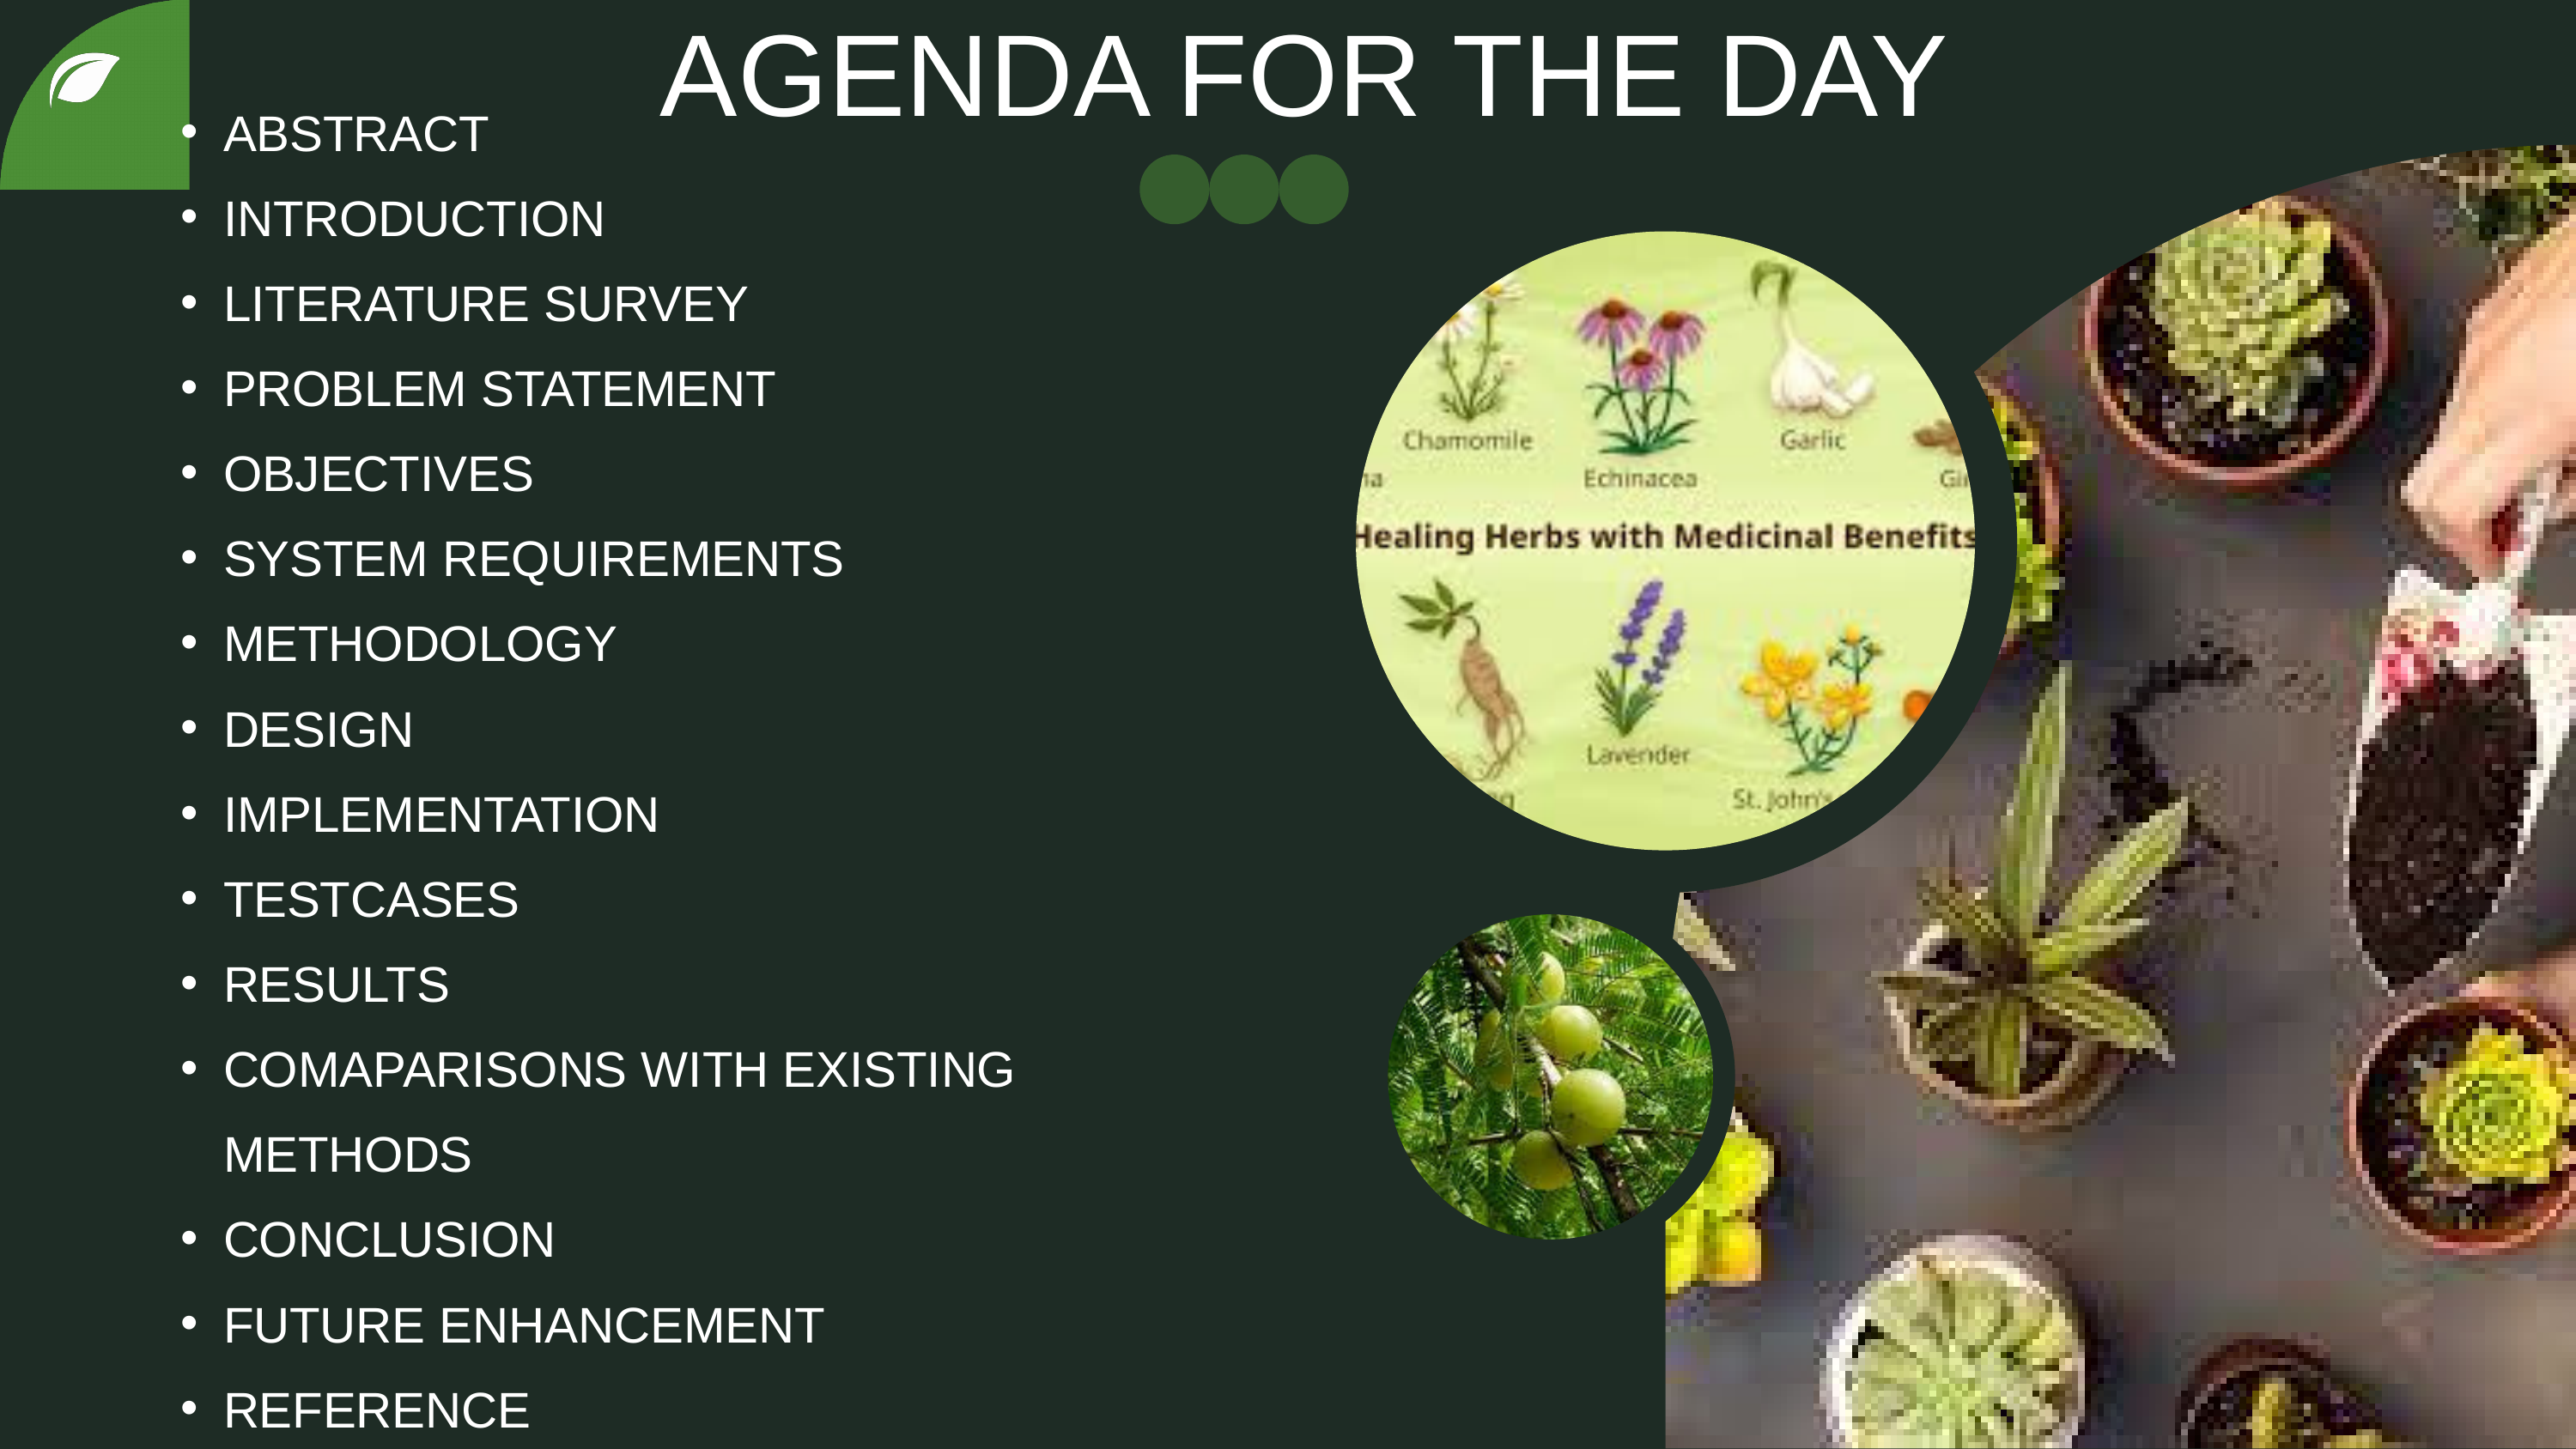

AGENDA FOR THE DAY

ABSTRACT
INTRODUCTION
LITERATURE SURVEY
PROBLEM STATEMENT
OBJECTIVES
SYSTEM REQUIREMENTS
METHODOLOGY
DESIGN
IMPLEMENTATION
TESTCASES
RESULTS
COMAPARISONS WITH EXISTING METHODS
CONCLUSION
FUTURE ENHANCEMENT
REFERENCE
CERTIFICATE